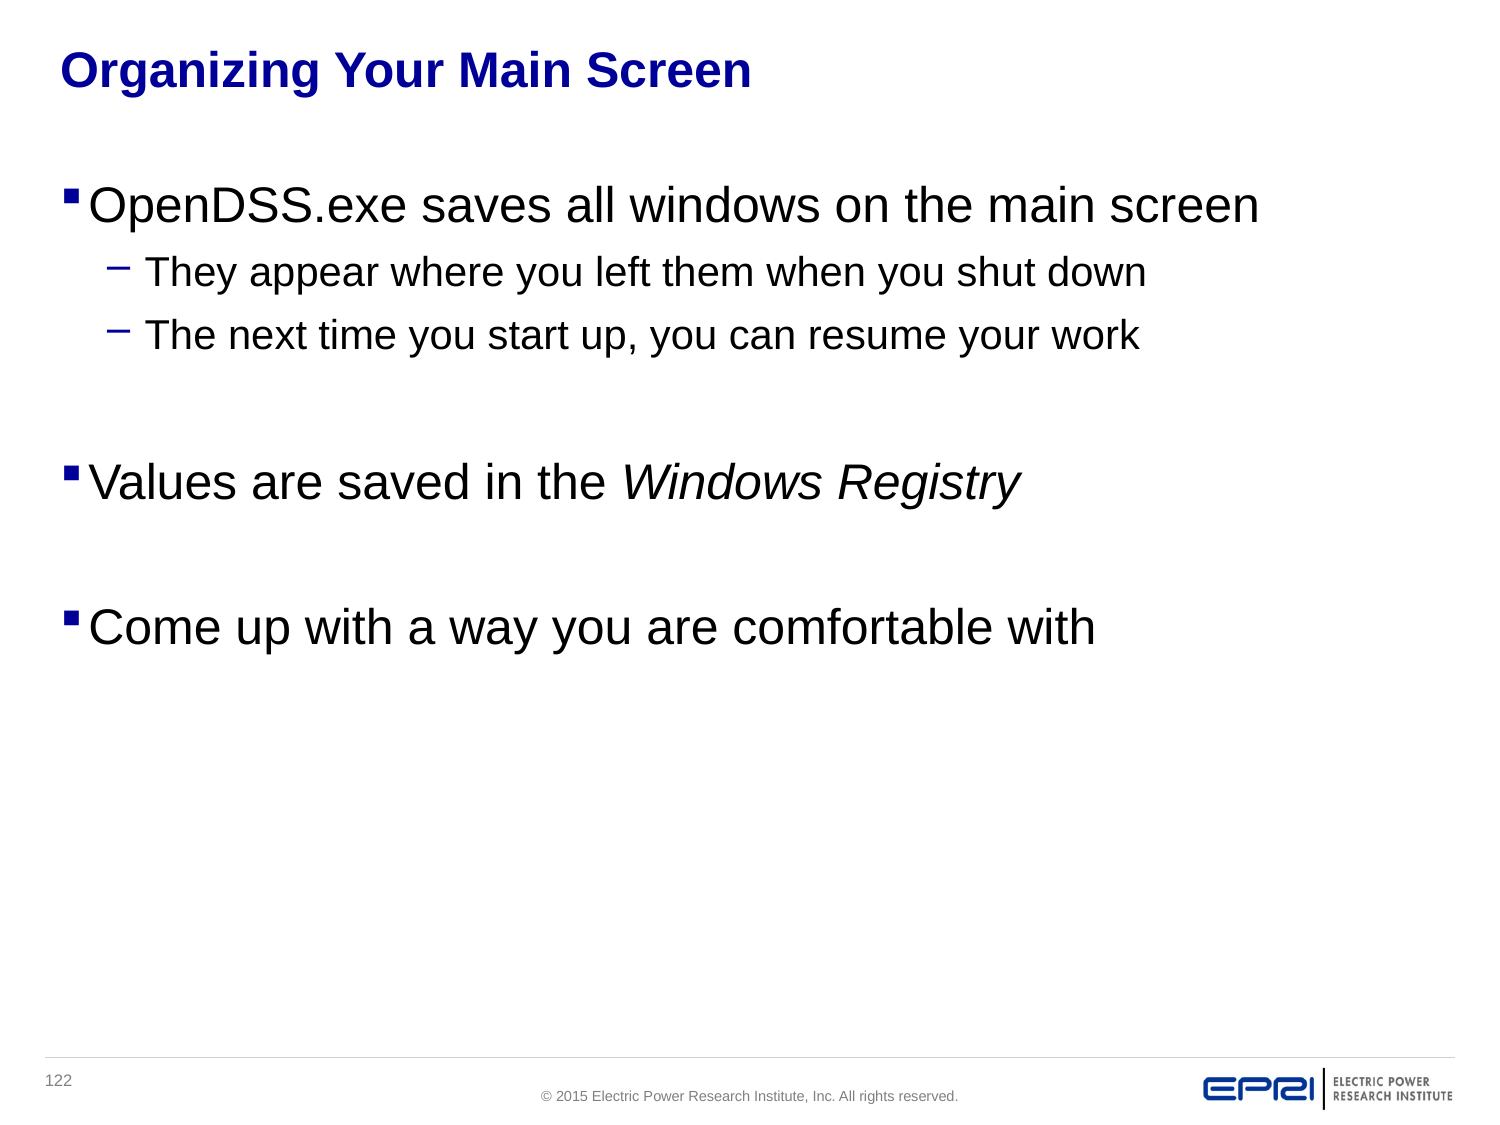

# Organizing Your Main Screen
OpenDSS.exe saves all windows on the main screen
They appear where you left them when you shut down
The next time you start up, you can resume your work

Values are saved in the Windows Registry

Come up with a way you are comfortable with